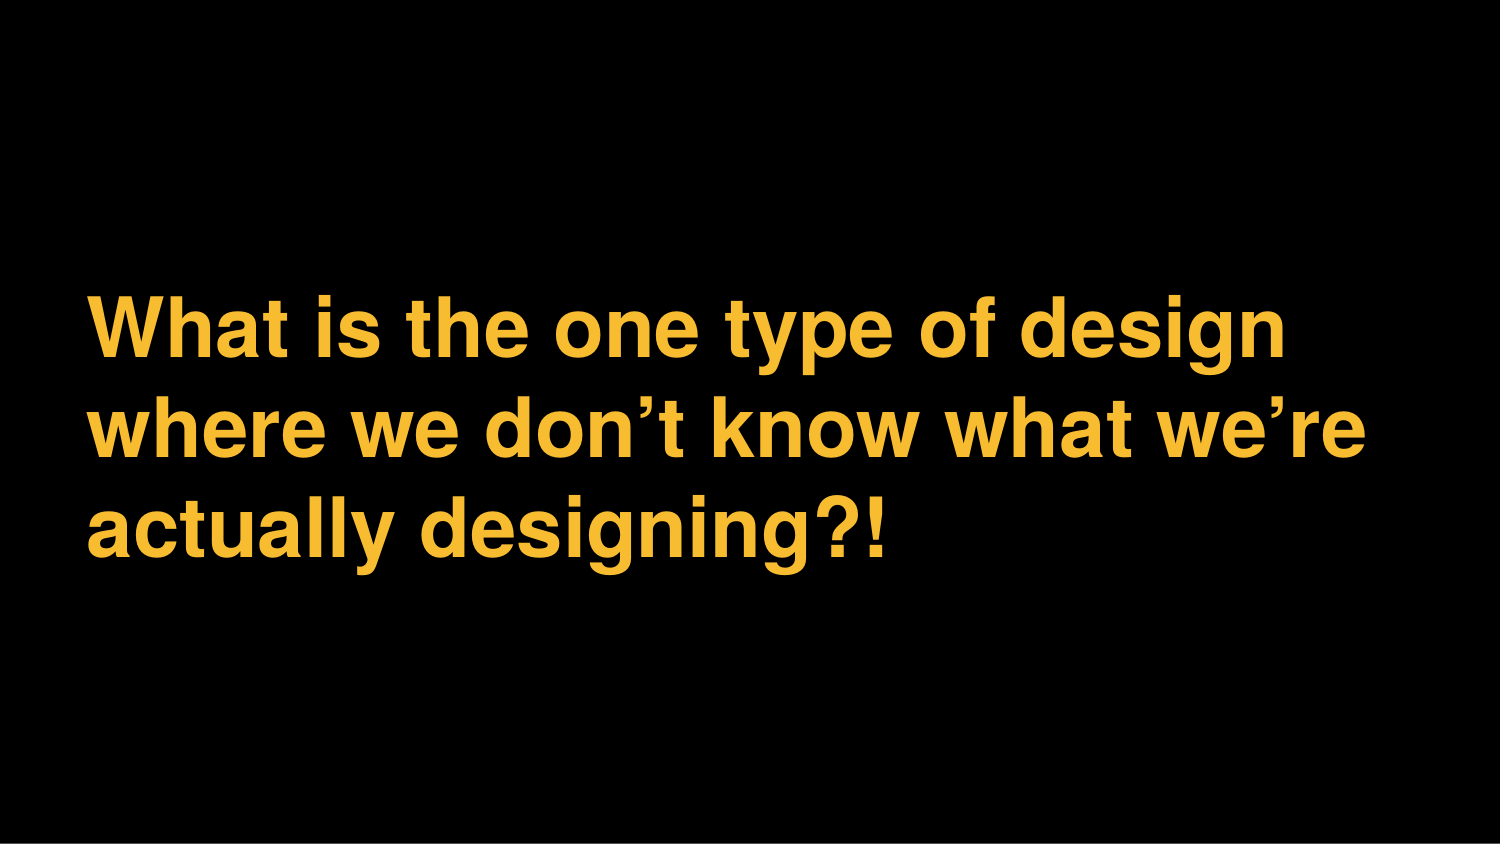

# What is the one type of design where we don’t know what we’re actually designing?!